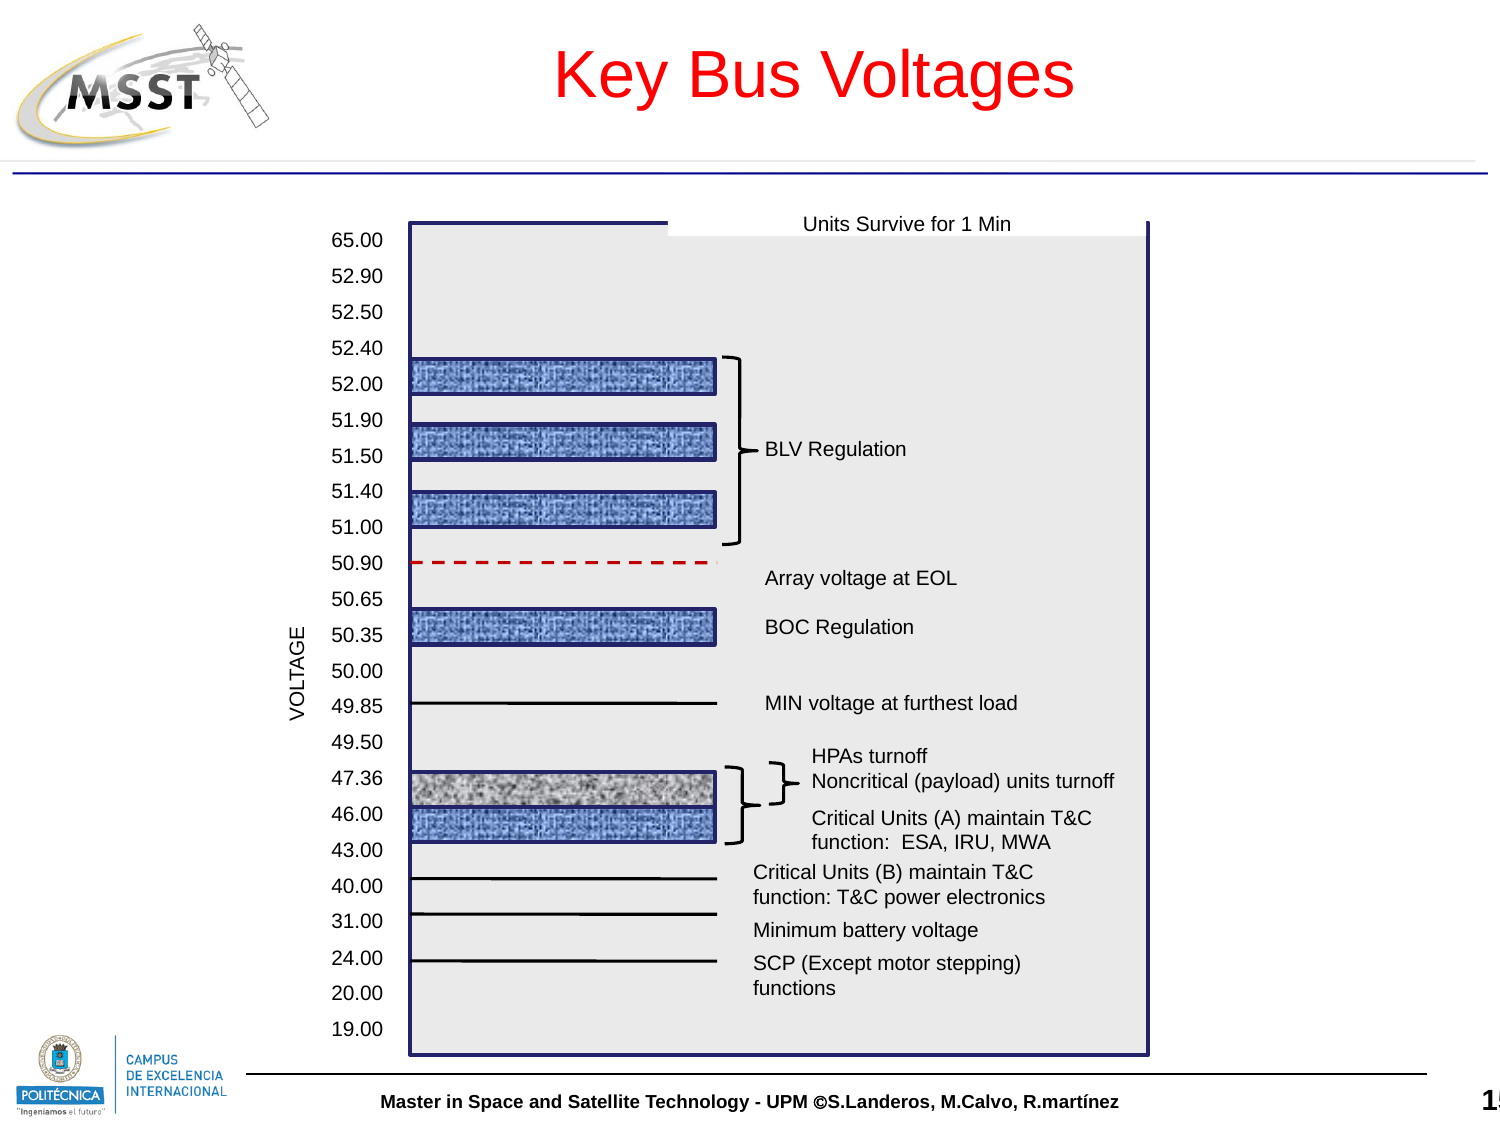

Key Bus Voltages
Units Survive for 1 Min

BLV Regulation

Array voltage at EOL
BOC Regulation

MIN voltage at furthest load
HPAs turnoff
Noncritical (payload) units turnoff

Critical Units (A) maintain T&C function:  ESA, IRU, MWA

Critical Units (B) maintain T&C function: T&C power electronics
Minimum battery voltage
SCP (Except motor stepping) functions
| 65.00 |
| --- |
| 52.90 |
| 52.50 |
| 52.40 |
| 52.00 |
| 51.90 |
| 51.50 |
| 51.40 |
| 51.00 |
| 50.90 |
| 50.65 |
| 50.35 |
| 50.00 |
| 49.85 |
| 49.50 |
| 47.36 |
| 46.00 |
| 43.00 |
| 40.00 |
| 31.00 |
| 24.00 |
| 20.00 |
| 19.00 |
VOLTAGE